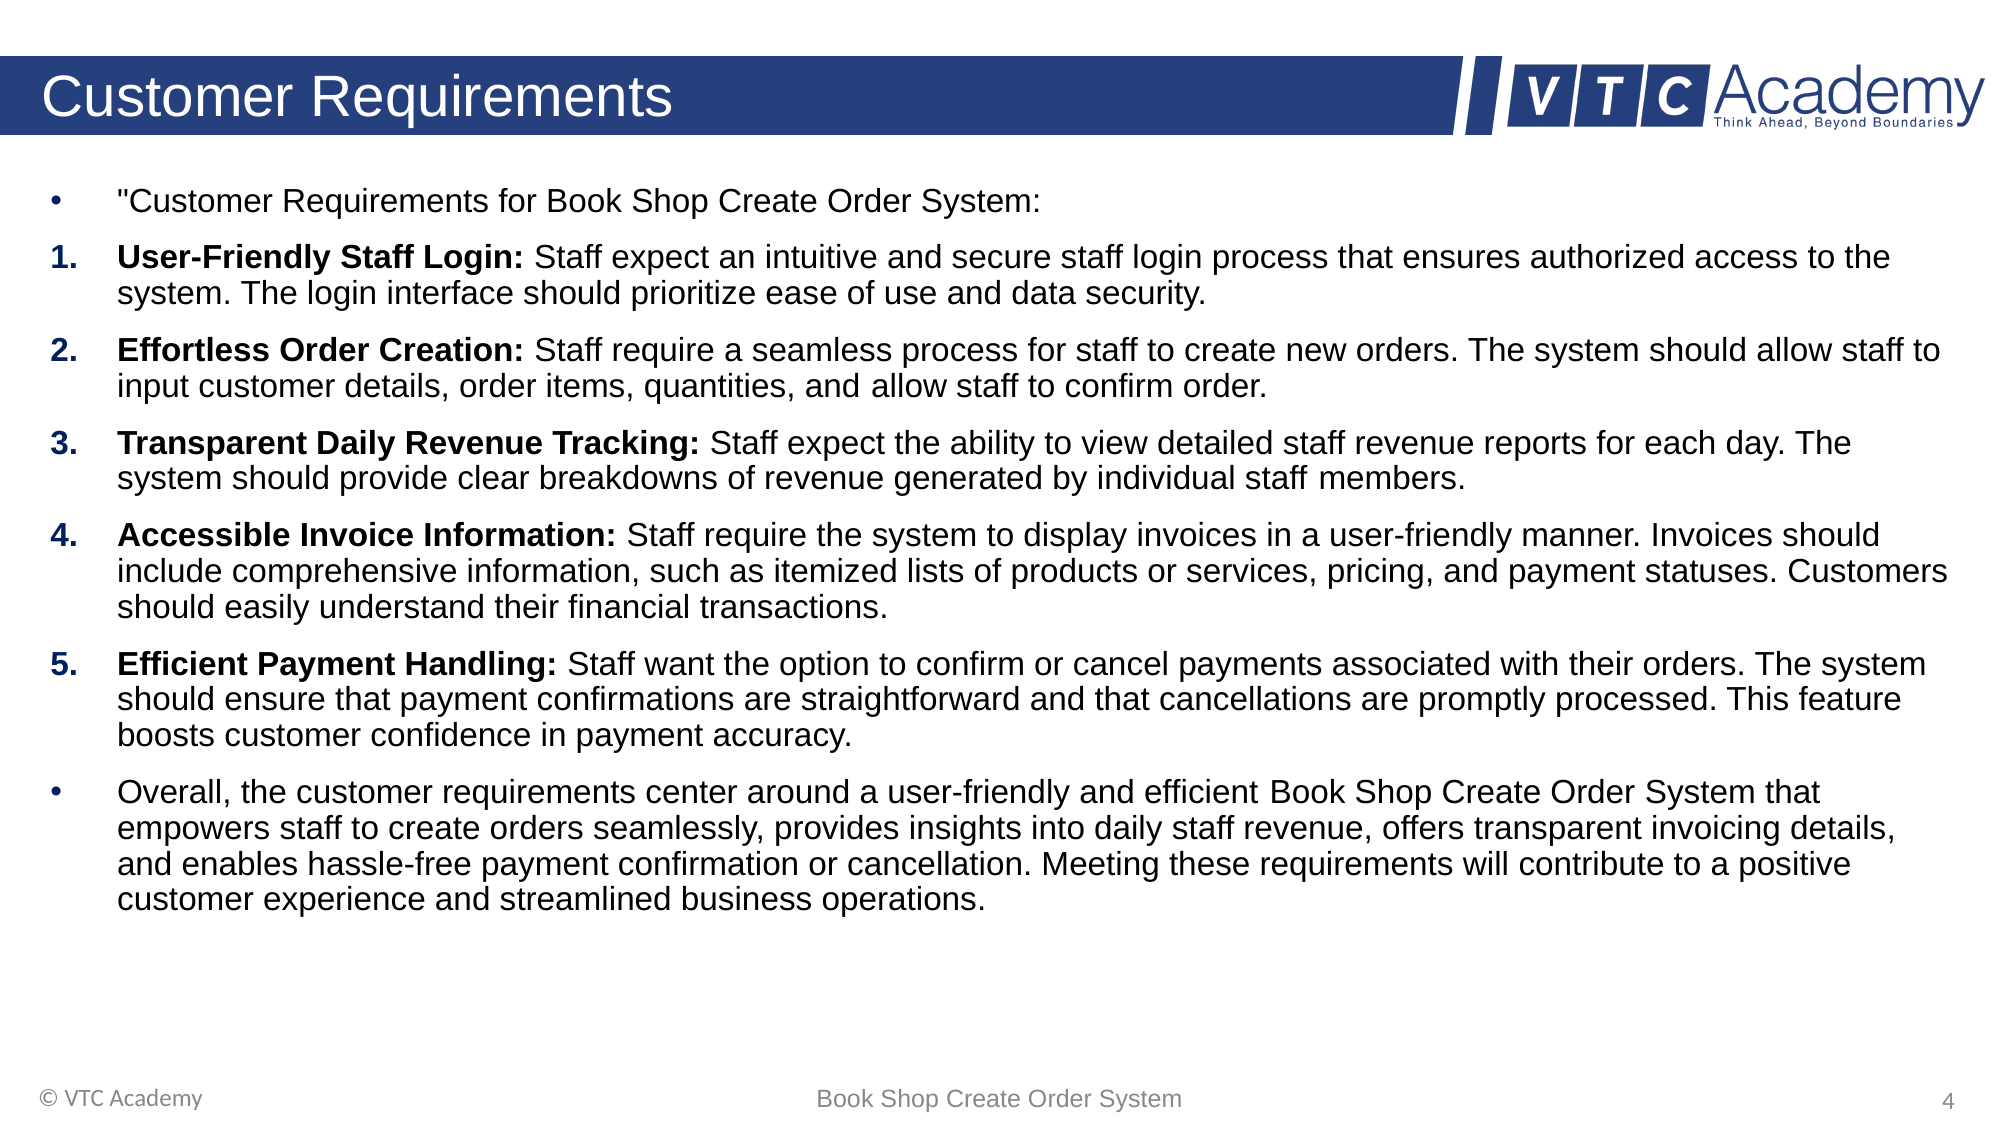

# Customer Requirements
"Customer Requirements for Book Shop Create Order System:
User-Friendly Staff Login: Staff expect an intuitive and secure staff login process that ensures authorized access to the system. The login interface should prioritize ease of use and data security.
Effortless Order Creation: Staff require a seamless process for staff to create new orders. The system should allow staff to input customer details, order items, quantities, and allow staff to confirm order.
Transparent Daily Revenue Tracking: Staff expect the ability to view detailed staff revenue reports for each day. The system should provide clear breakdowns of revenue generated by individual staff members.
Accessible Invoice Information: Staff require the system to display invoices in a user-friendly manner. Invoices should include comprehensive information, such as itemized lists of products or services, pricing, and payment statuses. Customers should easily understand their financial transactions.
Efficient Payment Handling: Staff want the option to confirm or cancel payments associated with their orders. The system should ensure that payment confirmations are straightforward and that cancellations are promptly processed. This feature boosts customer confidence in payment accuracy.
Overall, the customer requirements center around a user-friendly and efficient Book Shop Create Order System that empowers staff to create orders seamlessly, provides insights into daily staff revenue, offers transparent invoicing details, and enables hassle-free payment confirmation or cancellation. Meeting these requirements will contribute to a positive customer experience and streamlined business operations.
© VTC Academy
Book Shop Create Order System
4